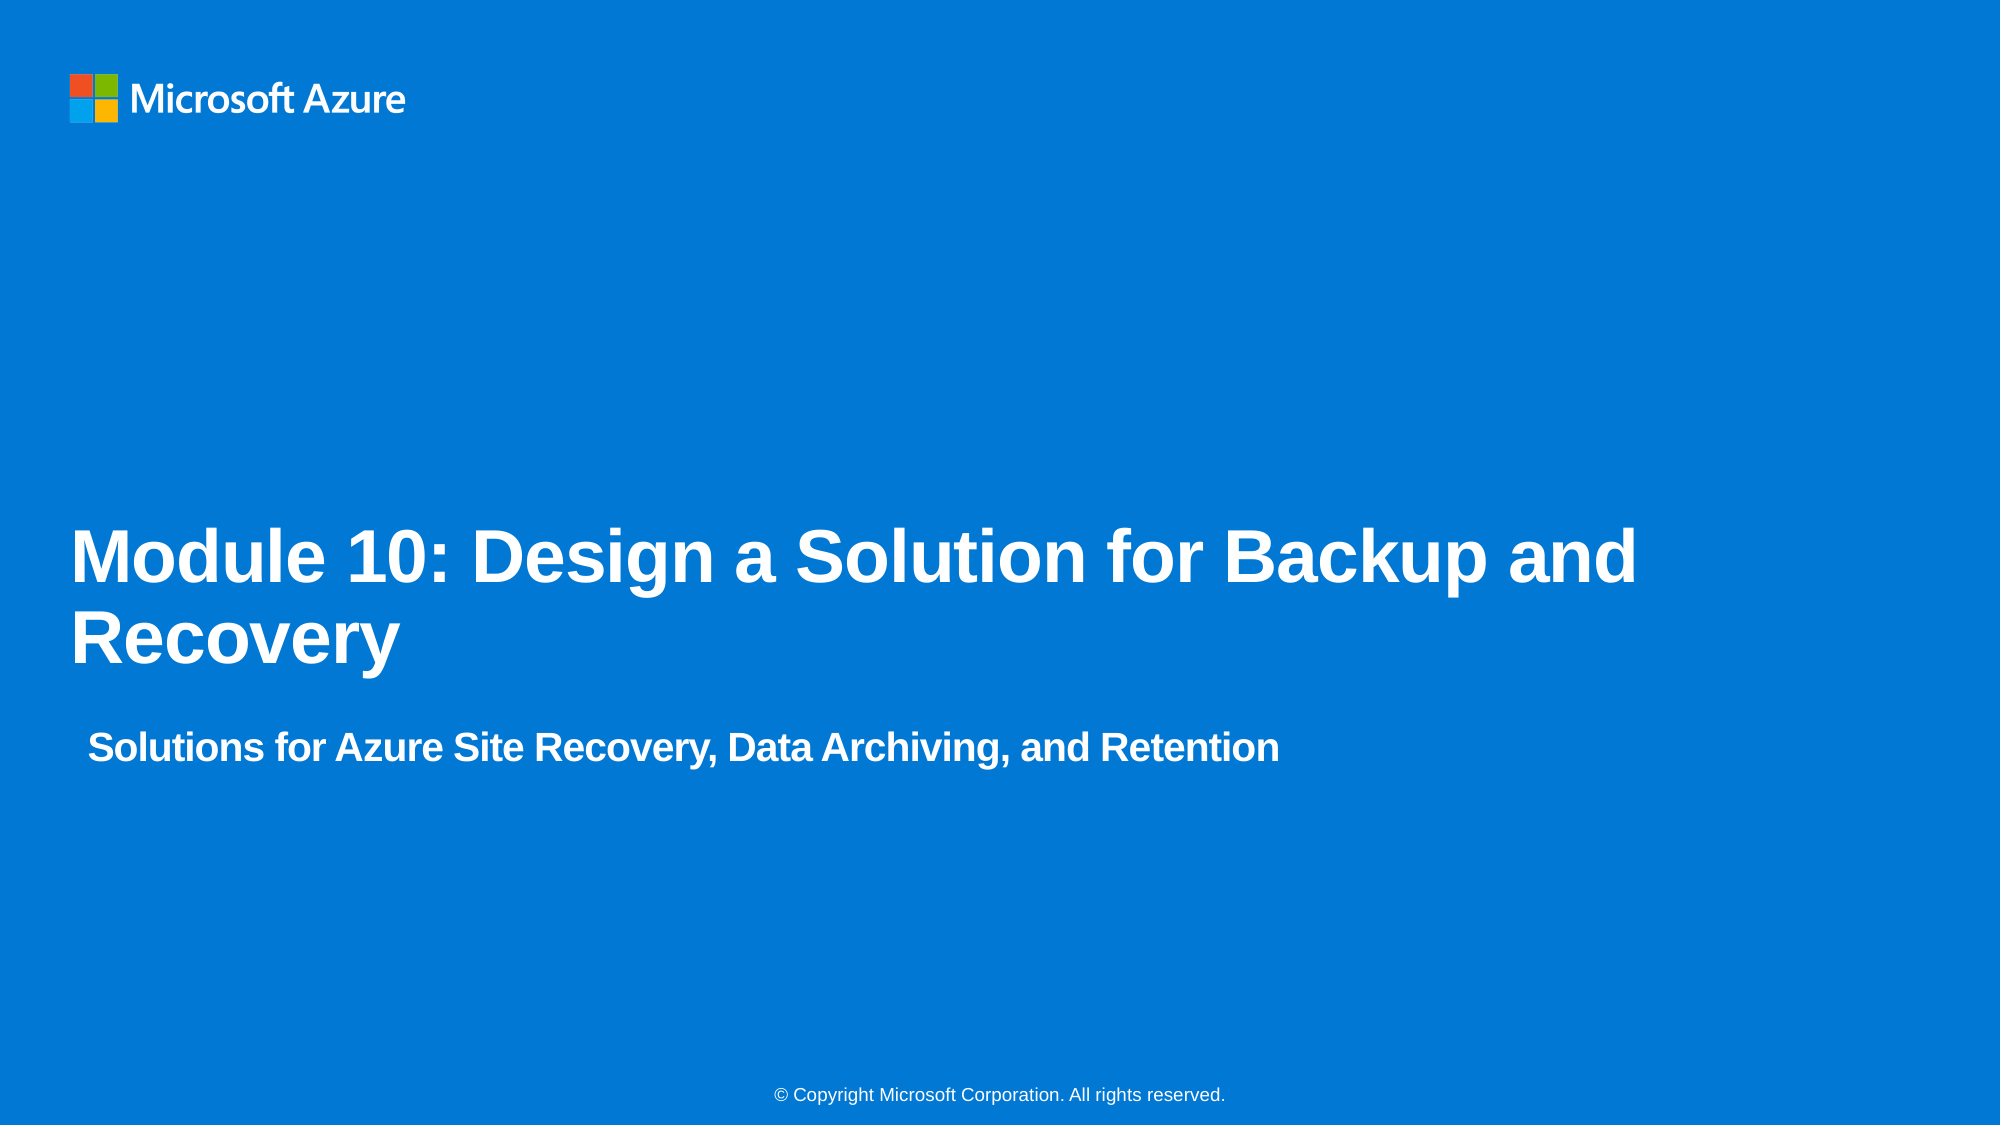

# Module 10: Design a Solution for Backup and Recovery
Solutions for Azure Site Recovery, Data Archiving, and Retention